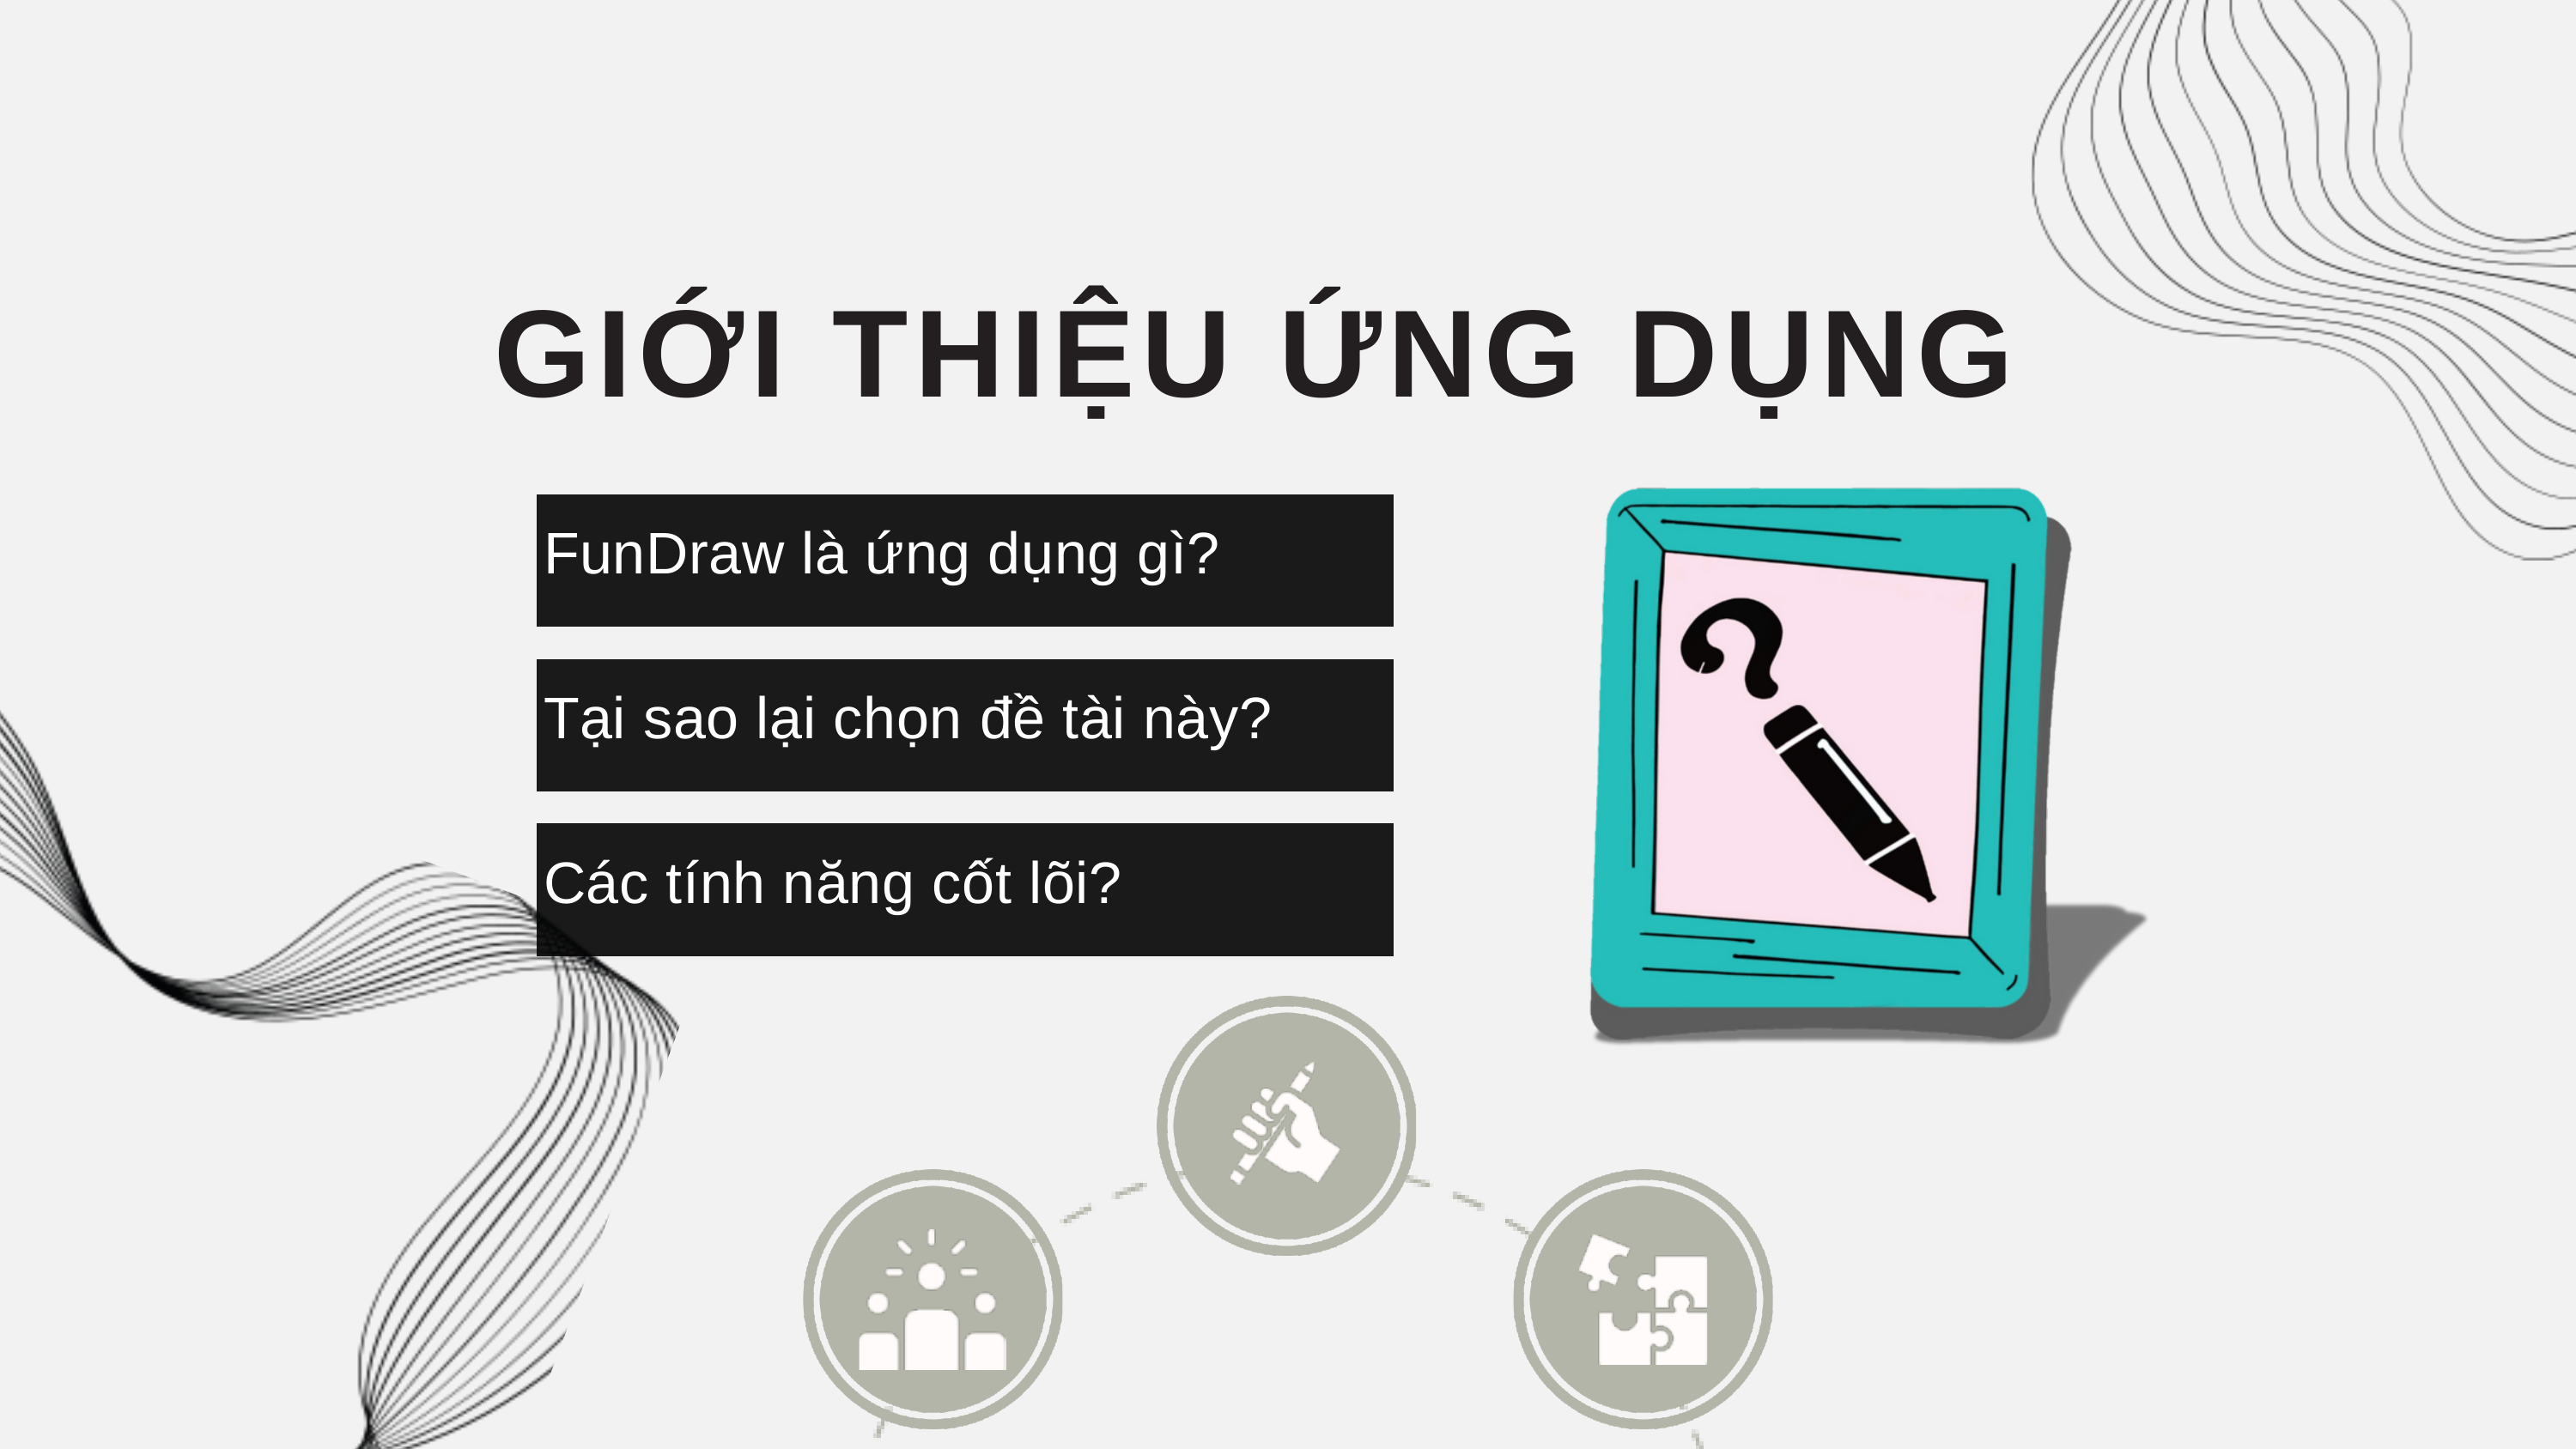

GIỚI THIỆU ỨNG DỤNG

FunDraw là ứng dụng gì?

Tại sao lại chọn đề tài này?

Các tính năng cốt lõi?